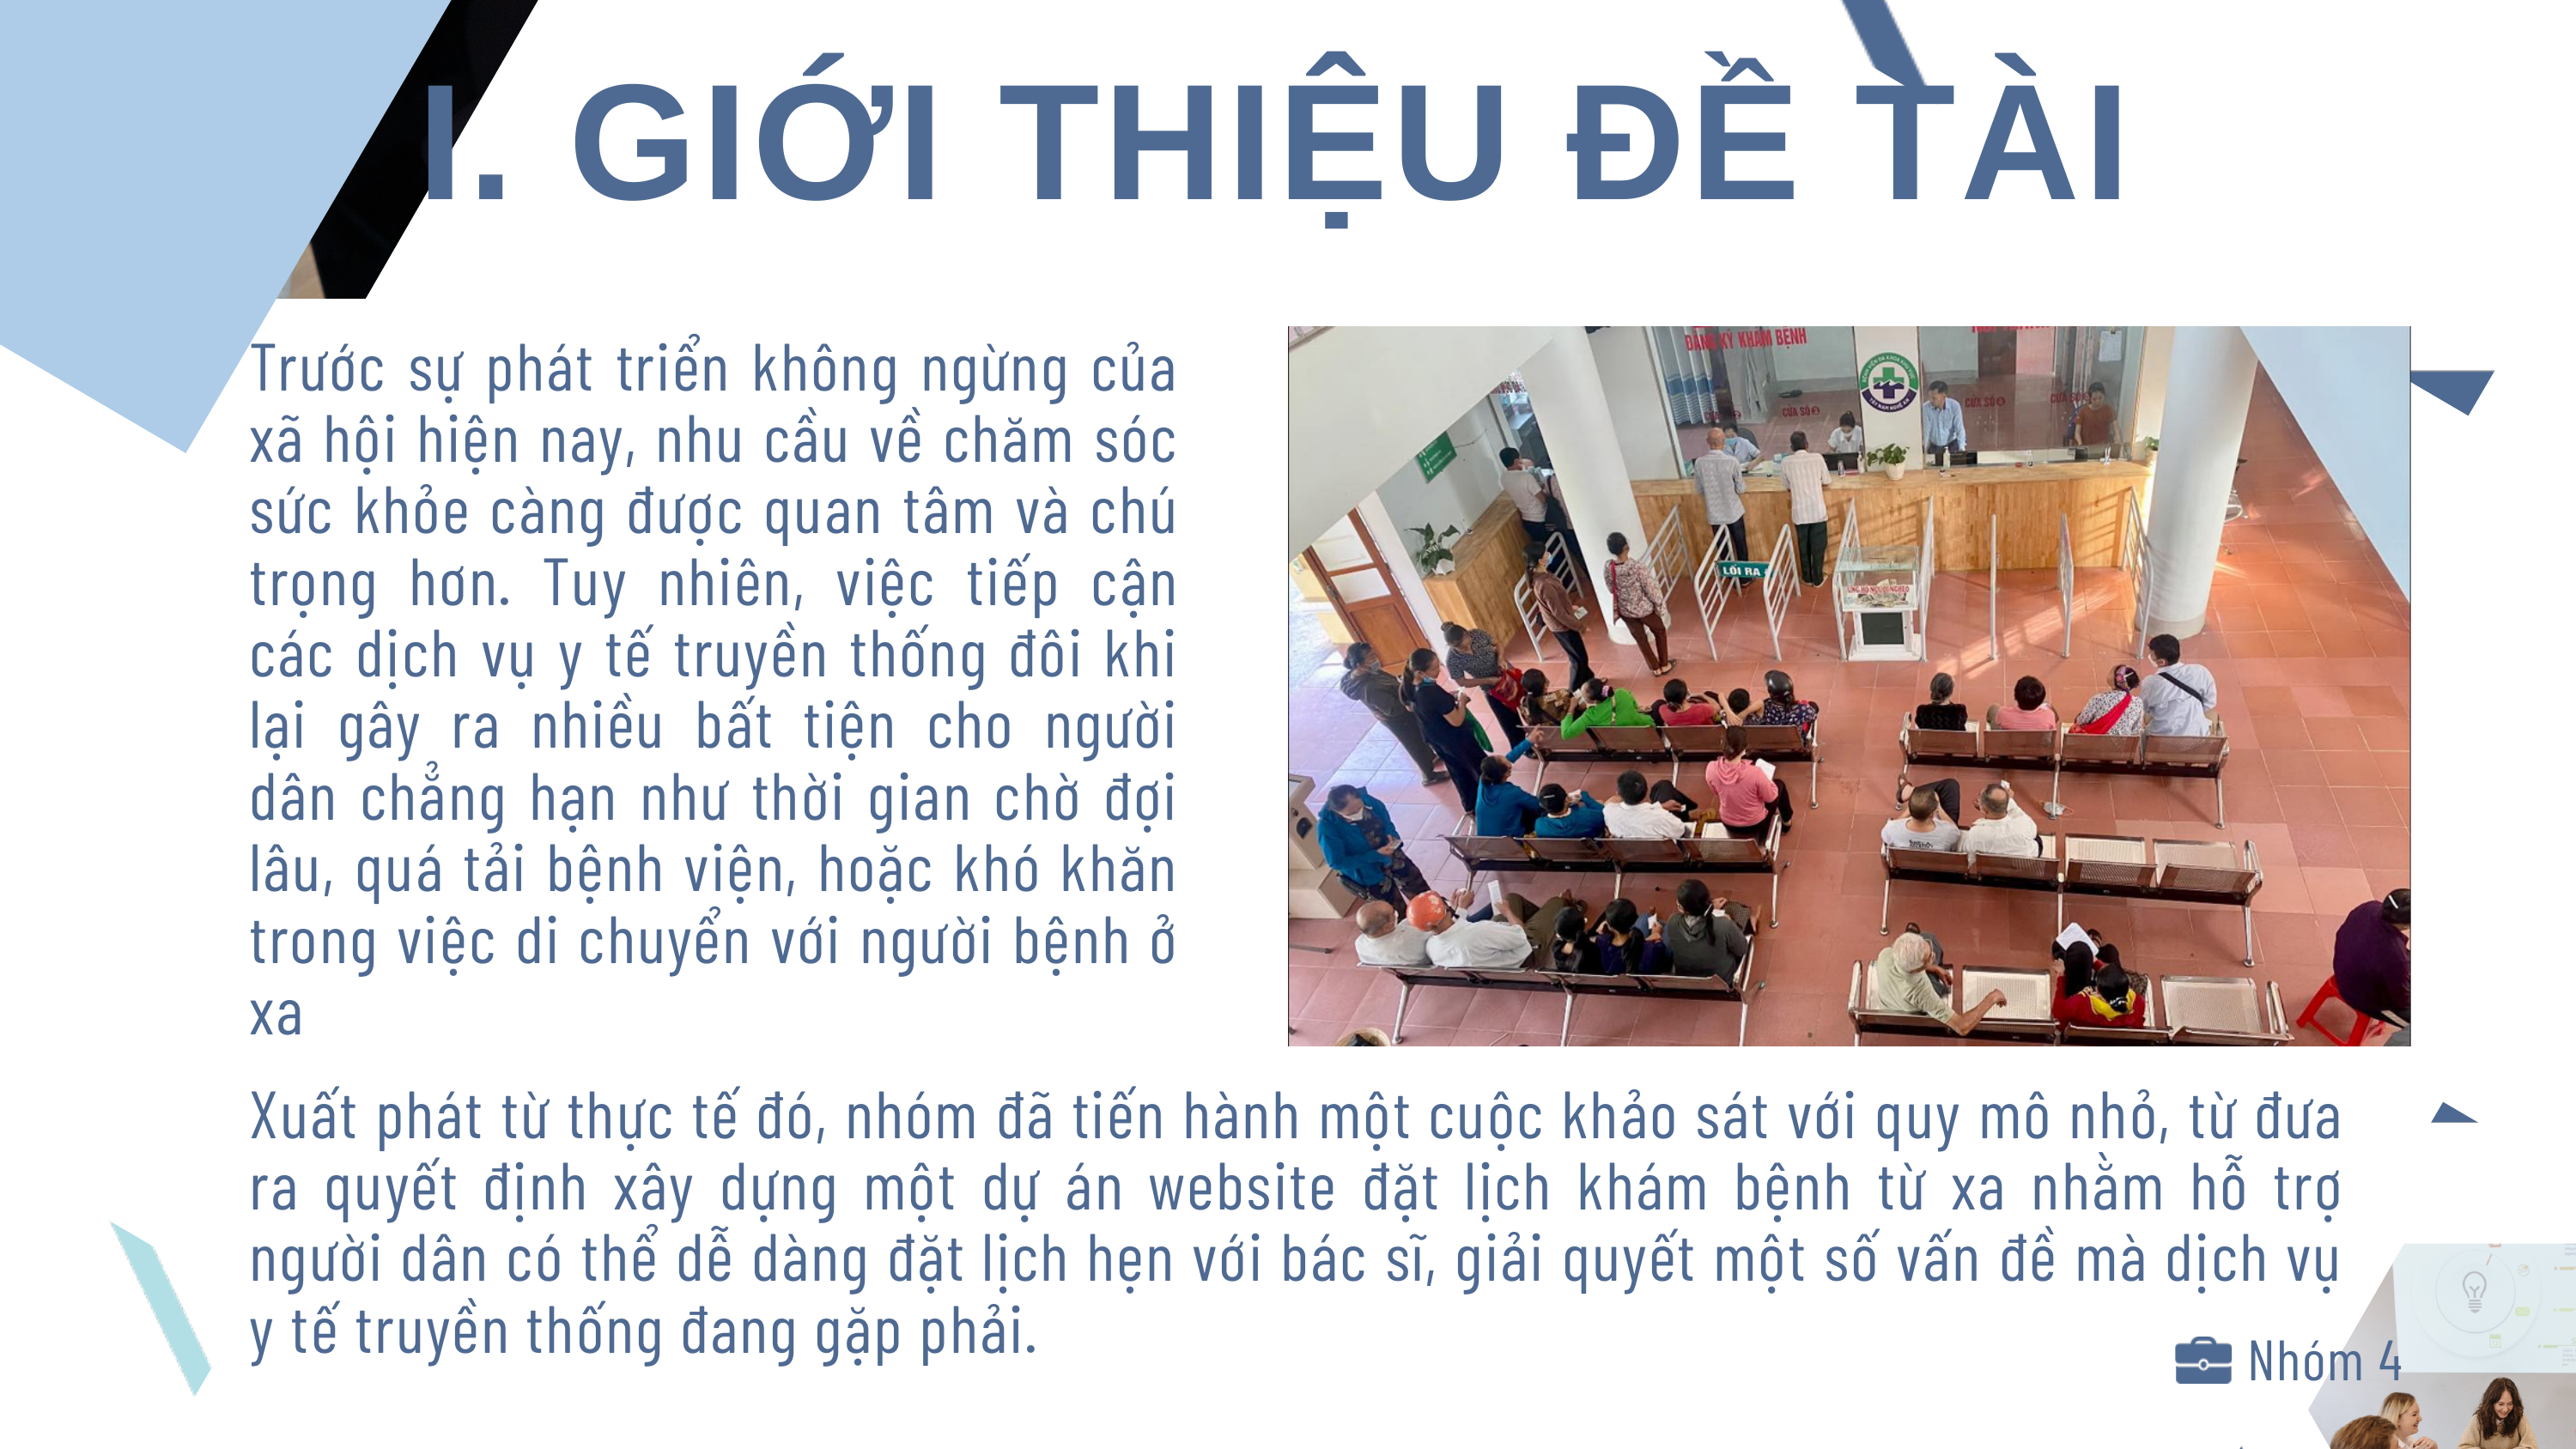

I. GIỚI THIỆU ĐỀ TÀI

Trước sự phát triển không ngừng của xã hội hiện nay, nhu cầu về chăm sóc sức khỏe càng được quan tâm và chú trọng hơn. Tuy nhiên, việc tiếp cận các dịch vụ y tế truyền thống đôi khi lại gây ra nhiều bất tiện cho người dân chẳng hạn như thời gian chờ đợi lâu, quá tải bệnh viện, hoặc khó khăn trong việc di chuyển với người bệnh ở xa
Xuất phát từ thực tế đó, nhóm đã tiến hành một cuộc khảo sát với quy mô nhỏ, từ đưa ra quyết định xây dựng một dự án website đặt lịch khám bệnh từ xa nhằm hỗ trợ người dân có thể dễ dàng đặt lịch hẹn với bác sĩ, giải quyết một số vấn đề mà dịch vụ y tế truyền thống đang gặp phải.

Nhóm 4